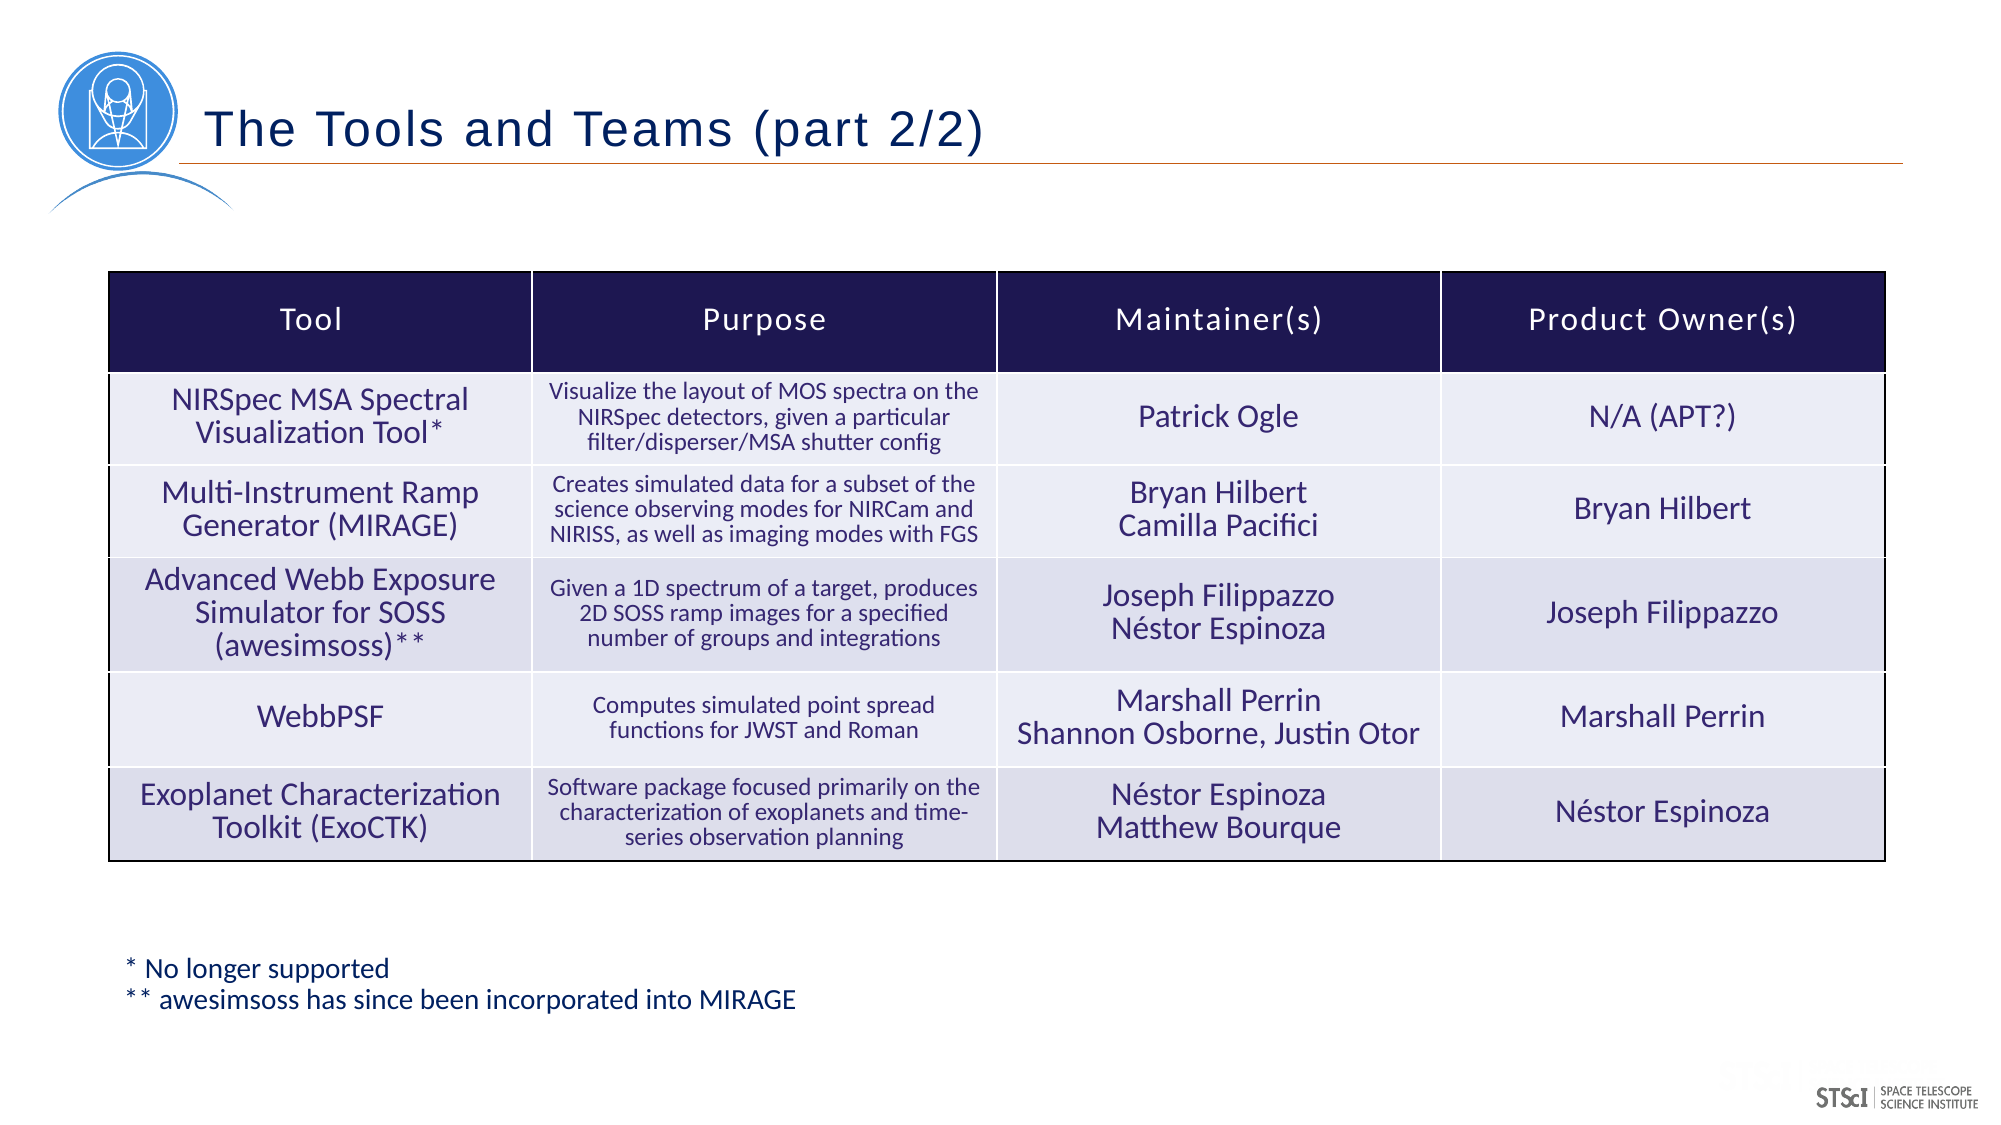

# The Tools and Teams (part 2/2)
| Tool | Purpose | Maintainer(s) | Product Owner(s) |
| --- | --- | --- | --- |
| NIRSpec MSA Spectral Visualization Tool\* | Visualize the layout of MOS spectra on the NIRSpec detectors, given a particular filter/disperser/MSA shutter config | Patrick Ogle | N/A (APT?) |
| Multi-Instrument Ramp Generator (MIRAGE) | Creates simulated data for a subset of the science observing modes for NIRCam and NIRISS, as well as imaging modes with FGS | Bryan Hilbert Camilla Pacifici | Bryan Hilbert |
| Advanced Webb Exposure Simulator for SOSS (awesimsoss)\*\* | Given a 1D spectrum of a target, produces 2D SOSS ramp images for a specified number of groups and integrations | Joseph Filippazzo Néstor Espinoza | Joseph Filippazzo |
| WebbPSF | Computes simulated point spread functions for JWST and Roman | Marshall Perrin Shannon Osborne, Justin Otor | Marshall Perrin |
| Exoplanet Characterization Toolkit (ExoCTK) | Software package focused primarily on the characterization of exoplanets and time-series observation planning | Néstor Espinoza Matthew Bourque | Néstor Espinoza |
* No longer supported
** awesimsoss has since been incorporated into MIRAGE